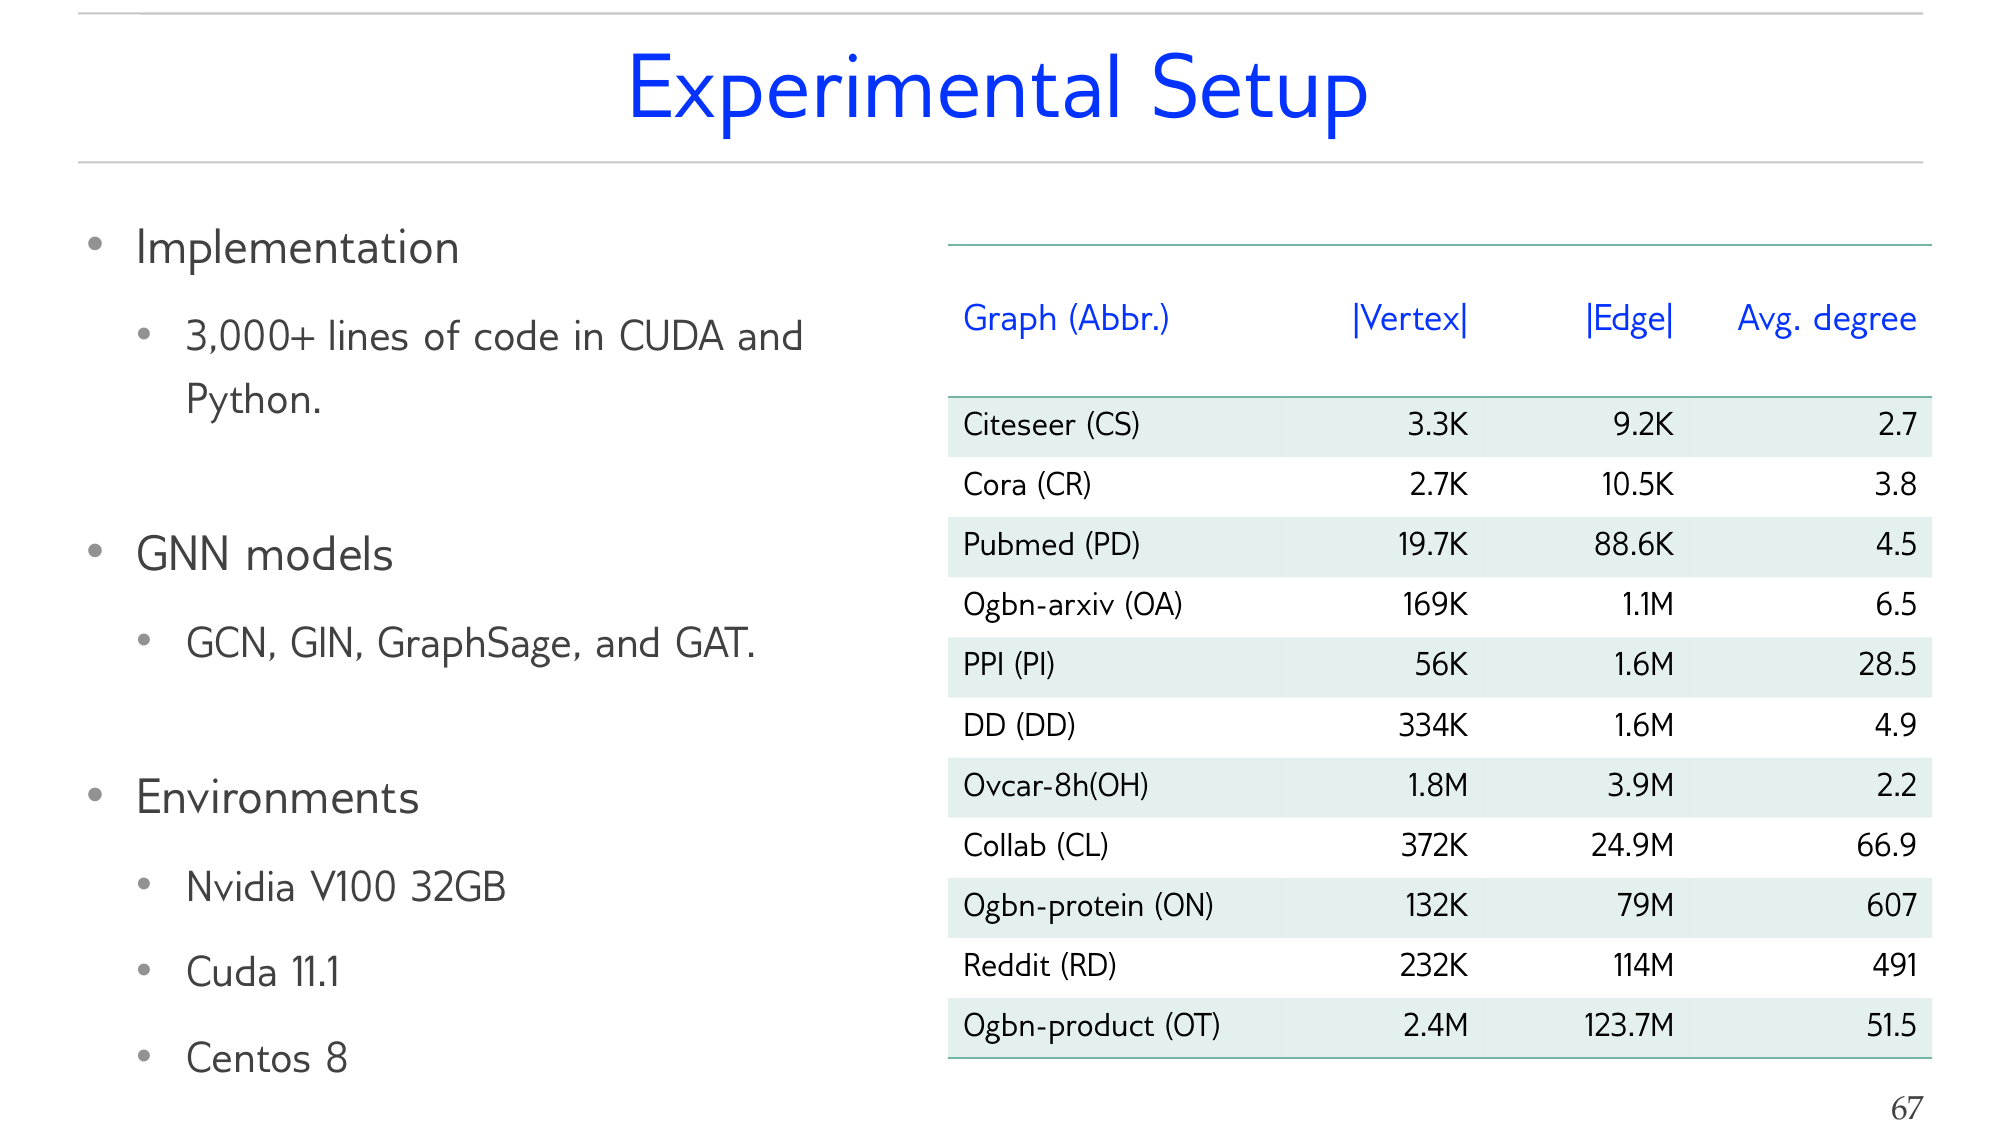

# Experimental Setup
Implementation
3,000+ lines of code in CUDA and Python.
GNN models
GCN, GIN, GraphSage, and GAT.
Environments
Nvidia V100 32GB
Cuda 11.1
Centos 8
| Graph (Abbr.) | |Vertex| | |Edge| | Avg. degree |
| --- | --- | --- | --- |
| Citeseer (CS) | 3.3K | 9.2K | 2.7 |
| Cora (CR) | 2.7K | 10.5K | 3.8 |
| Pubmed (PD) | 19.7K | 88.6K | 4.5 |
| Ogbn-arxiv (OA) | 169K | 1.1M | 6.5 |
| PPI (PI) | 56K | 1.6M | 28.5 |
| DD (DD) | 334K | 1.6M | 4.9 |
| Ovcar-8h(OH) | 1.8M | 3.9M | 2.2 |
| Collab (CL) | 372K | 24.9M | 66.9 |
| Ogbn-protein (ON) | 132K | 79M | 607 |
| Reddit (RD) | 232K | 114M | 491 |
| Ogbn-product (OT) | 2.4M | 123.7M | 51.5 |
67